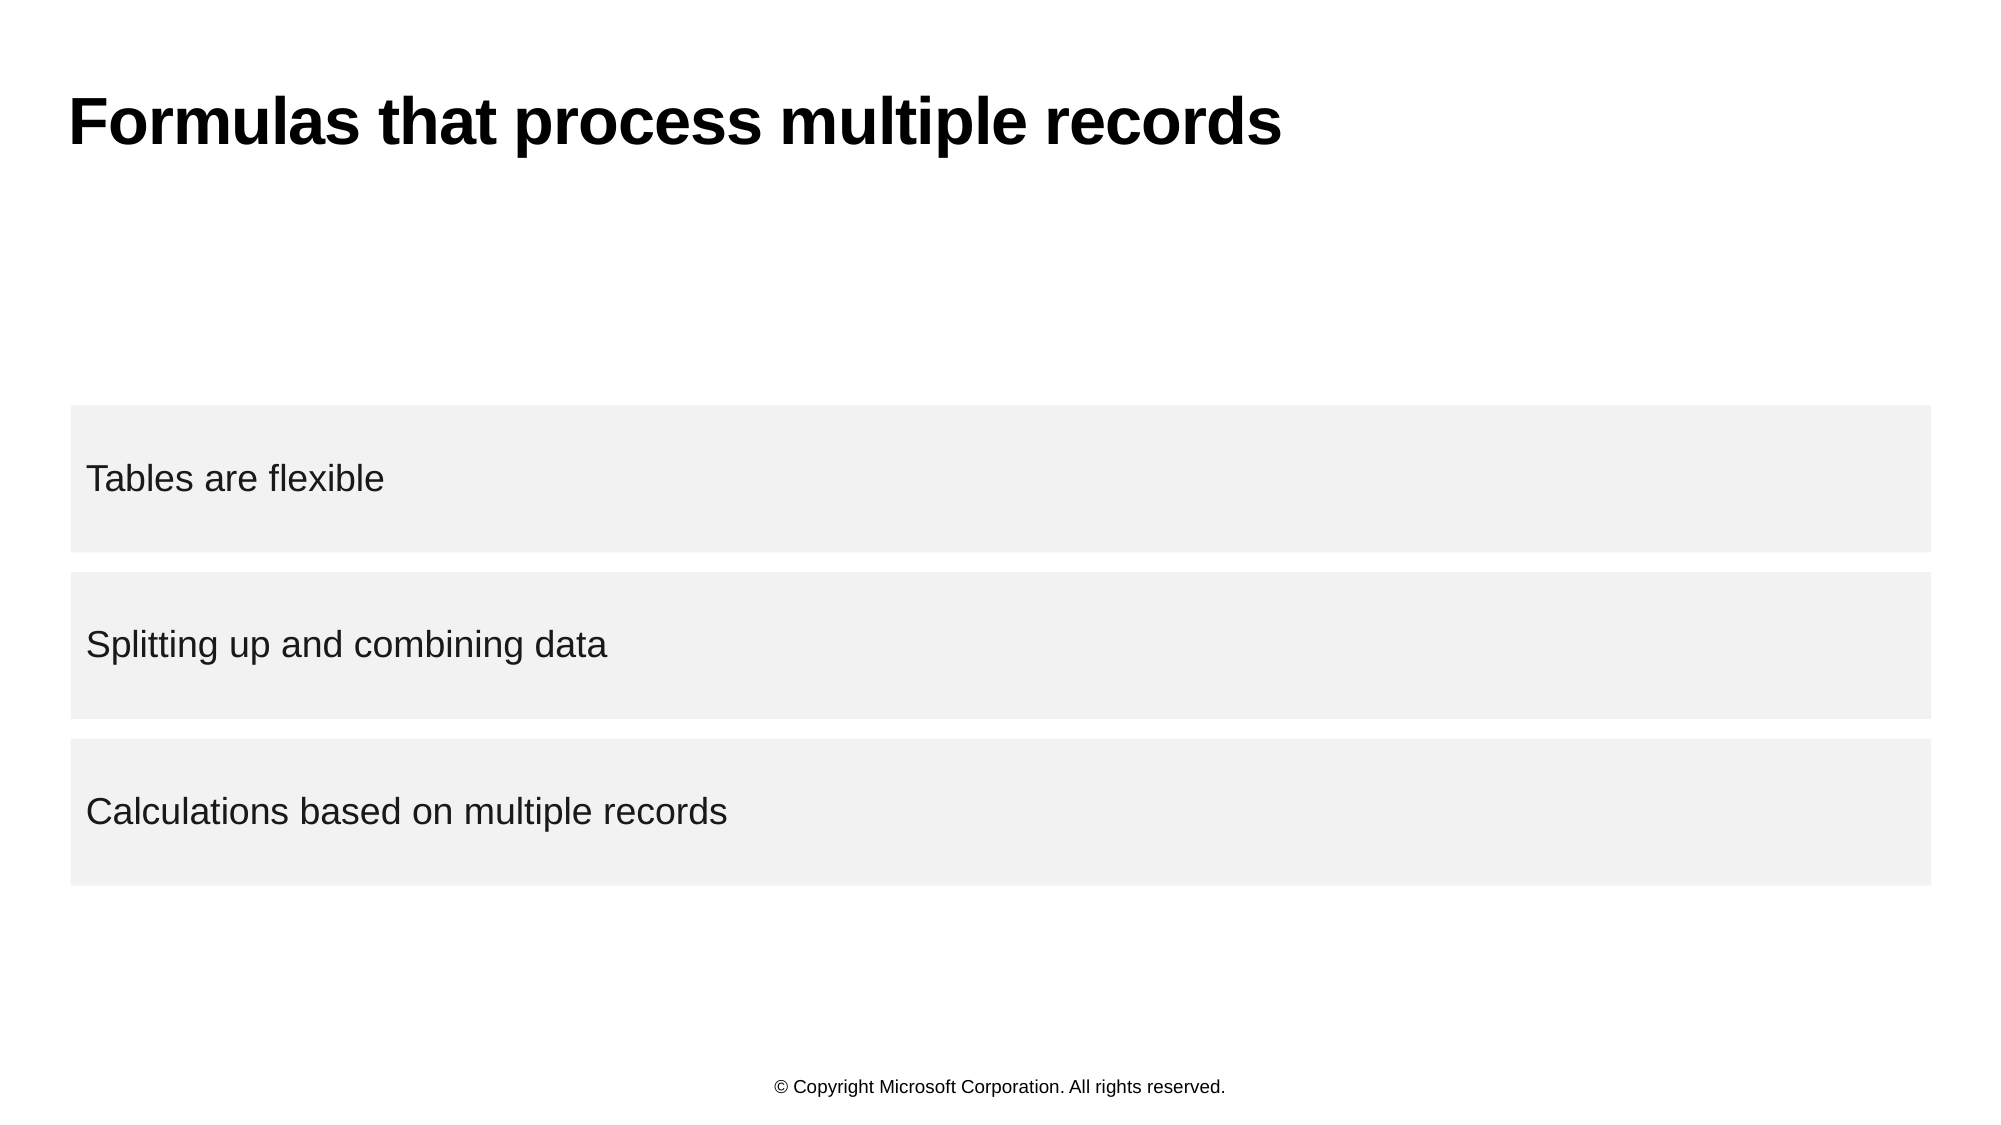

# Formulas that process multiple records
Tables are flexible
Splitting up and combining data
Calculations based on multiple records